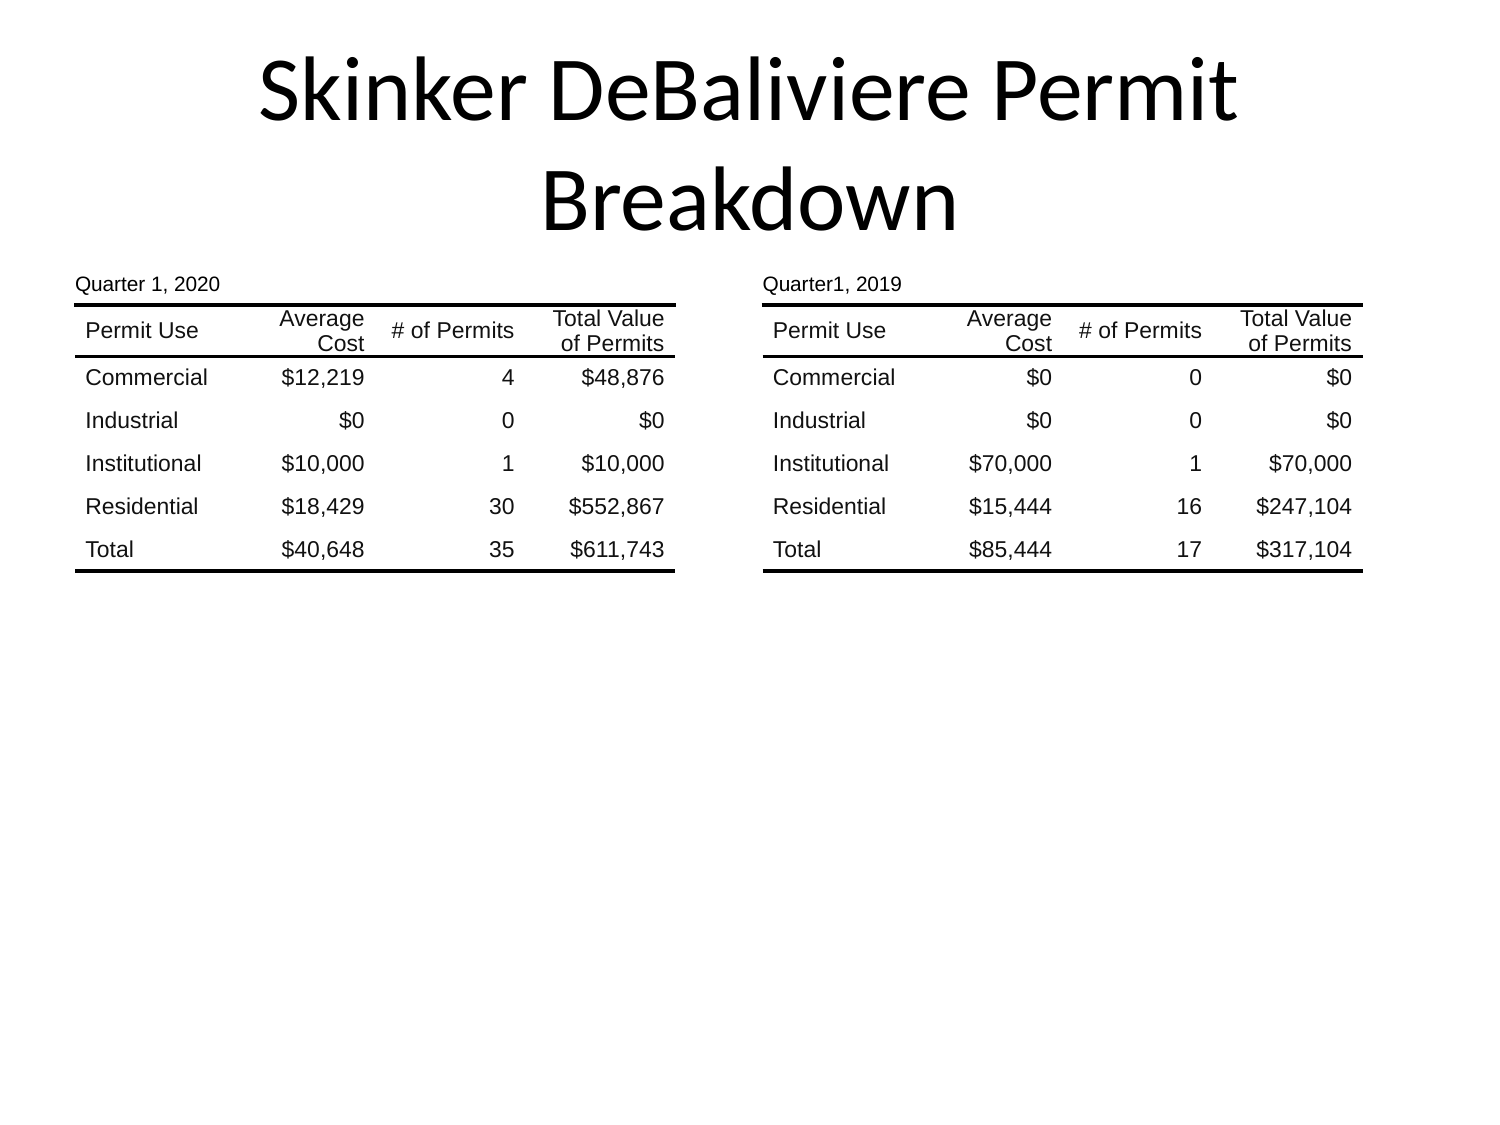

# Skinker DeBaliviere Permit Breakdown
| Quarter 1, 2020 | Quarter 1, 2020 | Quarter 1, 2020 | Quarter 1, 2020 |
| --- | --- | --- | --- |
| Permit Use | Average Cost | # of Permits | Total Value of Permits |
| Commercial | $12,219 | 4 | $48,876 |
| Industrial | $0 | 0 | $0 |
| Institutional | $10,000 | 1 | $10,000 |
| Residential | $18,429 | 30 | $552,867 |
| Total | $40,648 | 35 | $611,743 |
| Quarter1, 2019 | Quarter1, 2019 | Quarter1, 2019 | Quarter1, 2019 |
| --- | --- | --- | --- |
| Permit Use | Average Cost | # of Permits | Total Value of Permits |
| Commercial | $0 | 0 | $0 |
| Industrial | $0 | 0 | $0 |
| Institutional | $70,000 | 1 | $70,000 |
| Residential | $15,444 | 16 | $247,104 |
| Total | $85,444 | 17 | $317,104 |